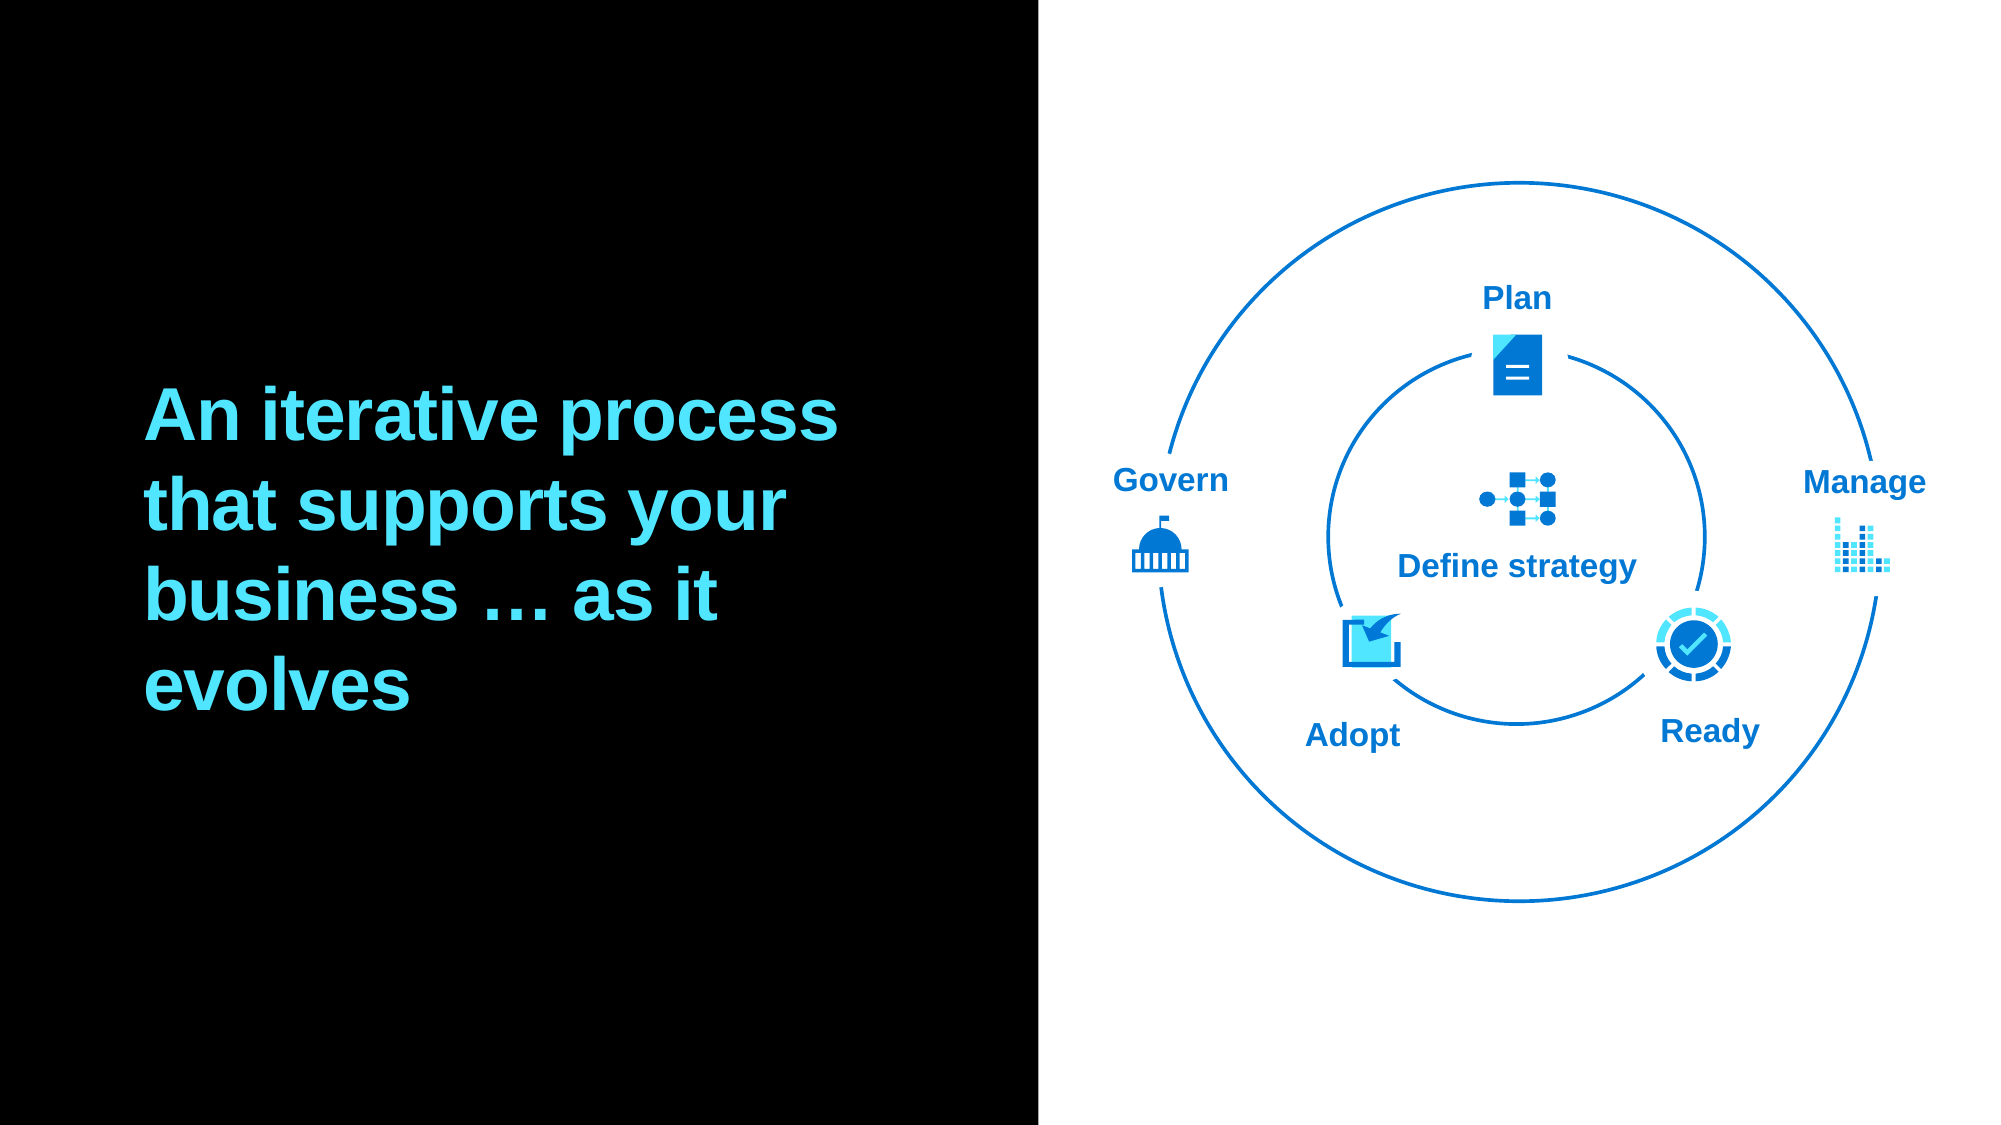

Plan

Govern
Manage

Define strategy

Ready

Adopt

An iterative process that supports your business … as it evolves